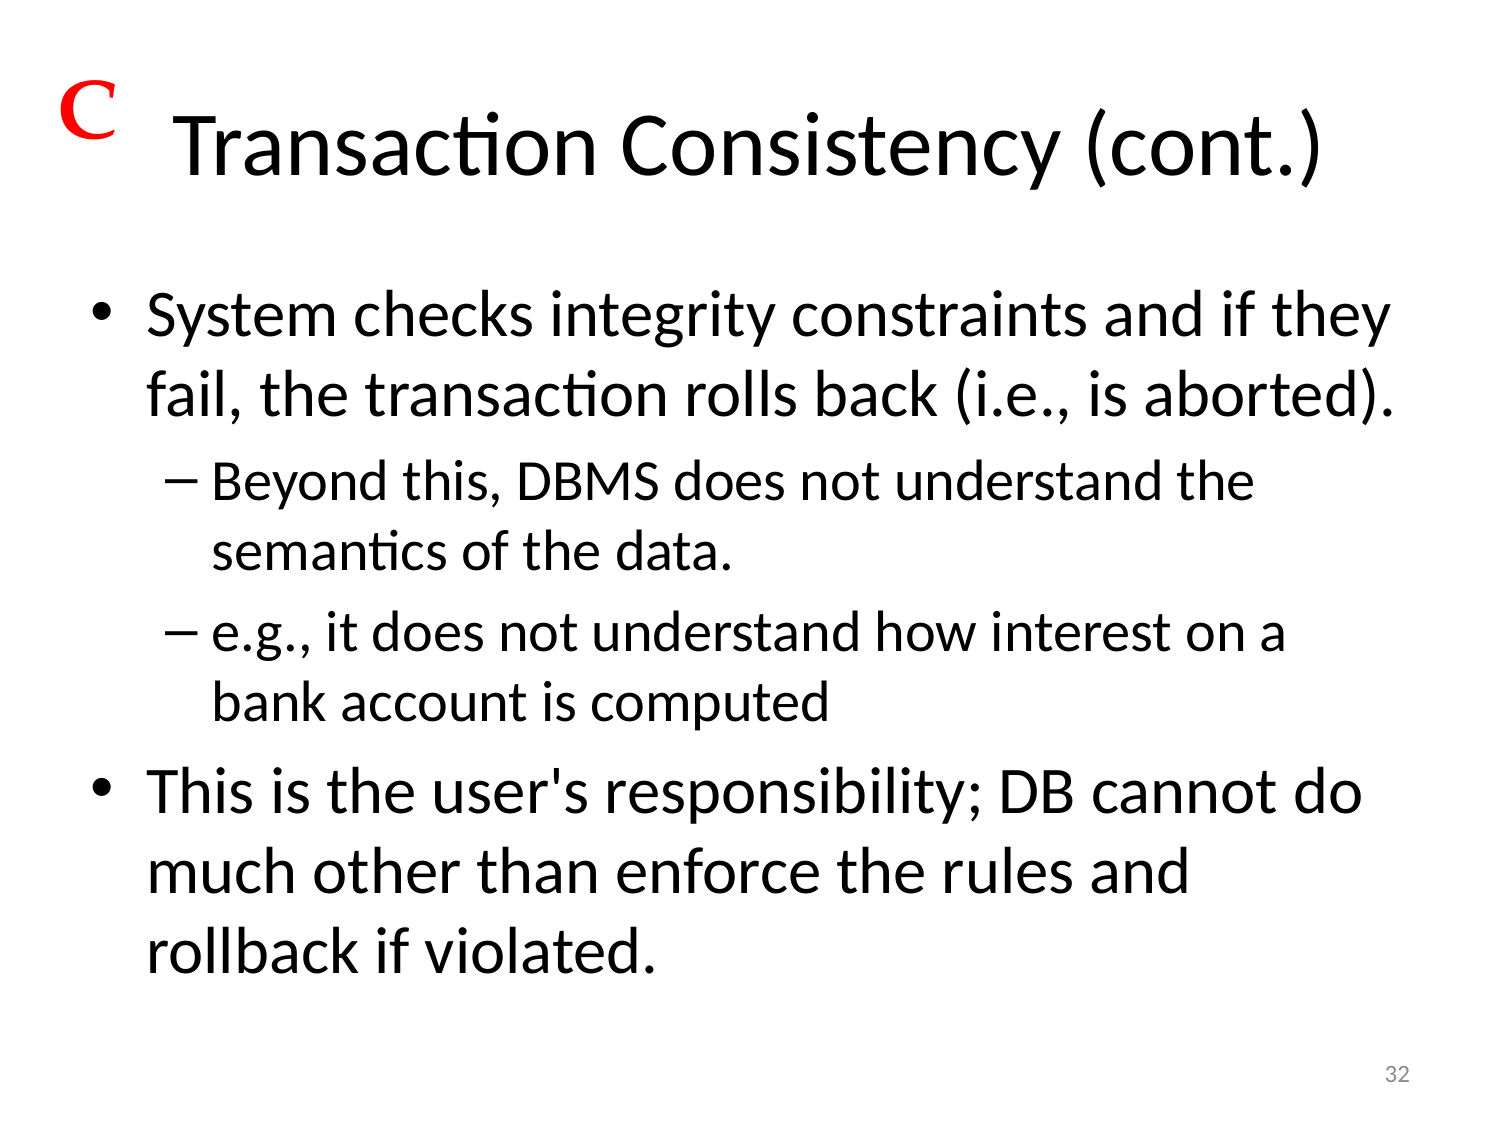

# Transaction Consistency (cont.)
C
System checks integrity constraints and if they fail, the transaction rolls back (i.e., is aborted).
Beyond this, DBMS does not understand the semantics of the data.
e.g., it does not understand how interest on a bank account is computed
This is the user's responsibility; DB cannot do much other than enforce the rules and rollback if violated.
32